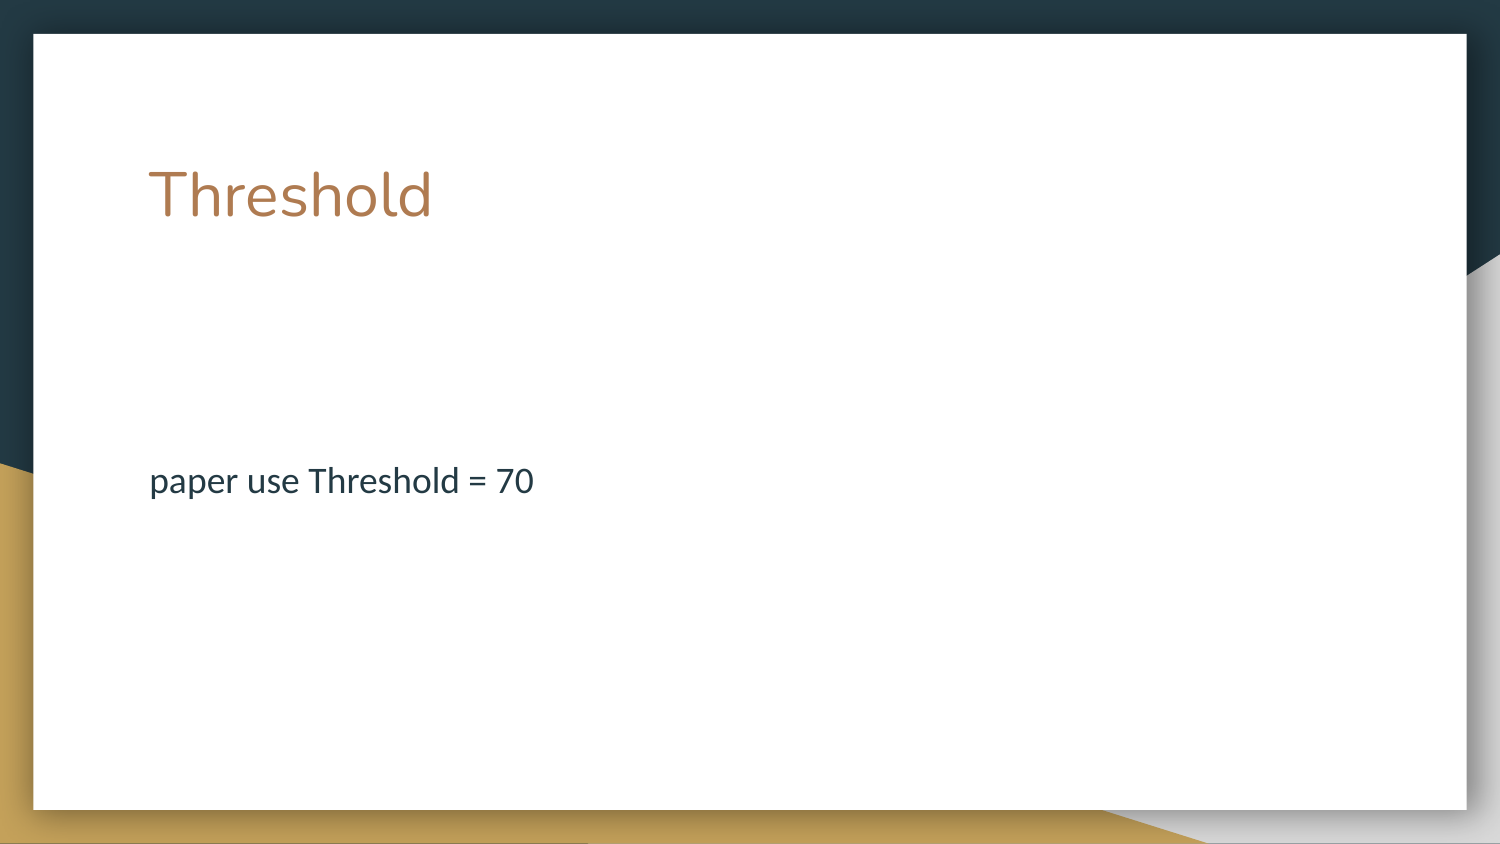

# Threshold
paper use Threshold = 70